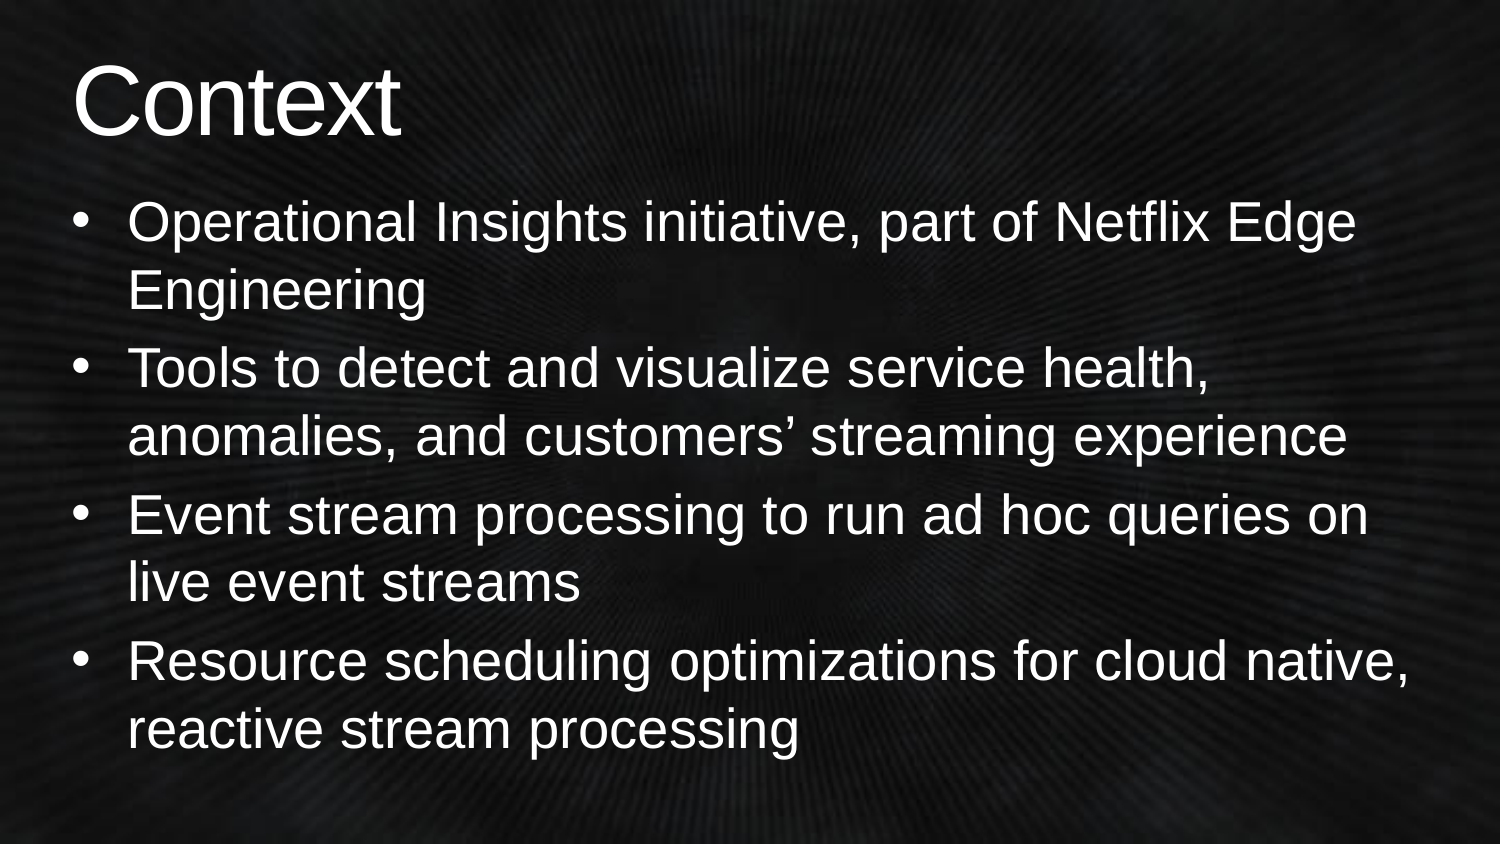

# Context
Operational Insights initiative, part of Netflix Edge Engineering
Tools to detect and visualize service health, anomalies, and customers’ streaming experience
Event stream processing to run ad hoc queries on live event streams
Resource scheduling optimizations for cloud native, reactive stream processing